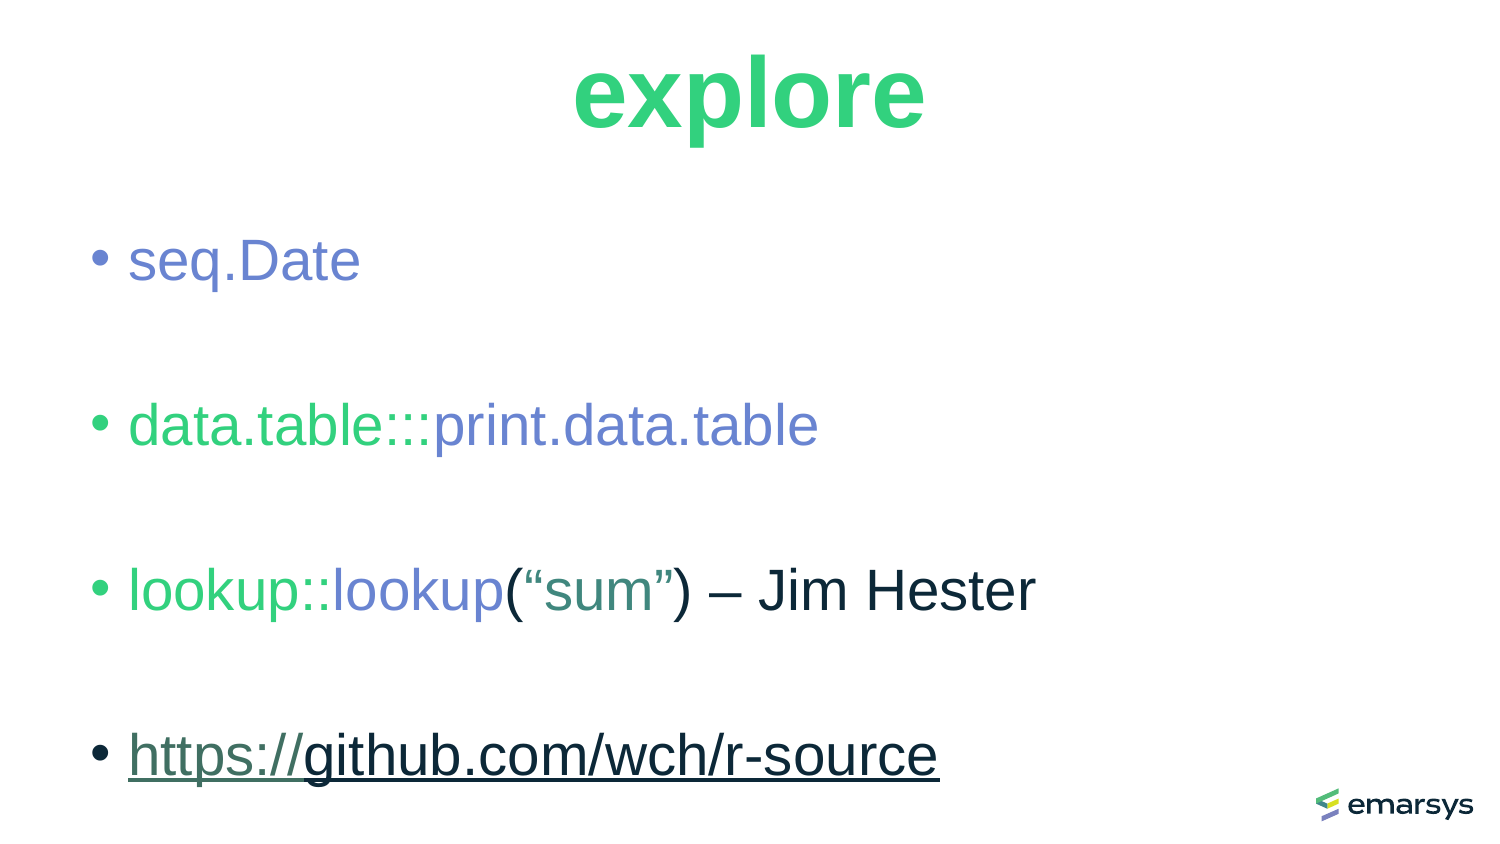

# explore
seq.Date
data.table:::print.data.table
lookup::lookup(“sum”) – Jim Hester
https://github.com/wch/r-source